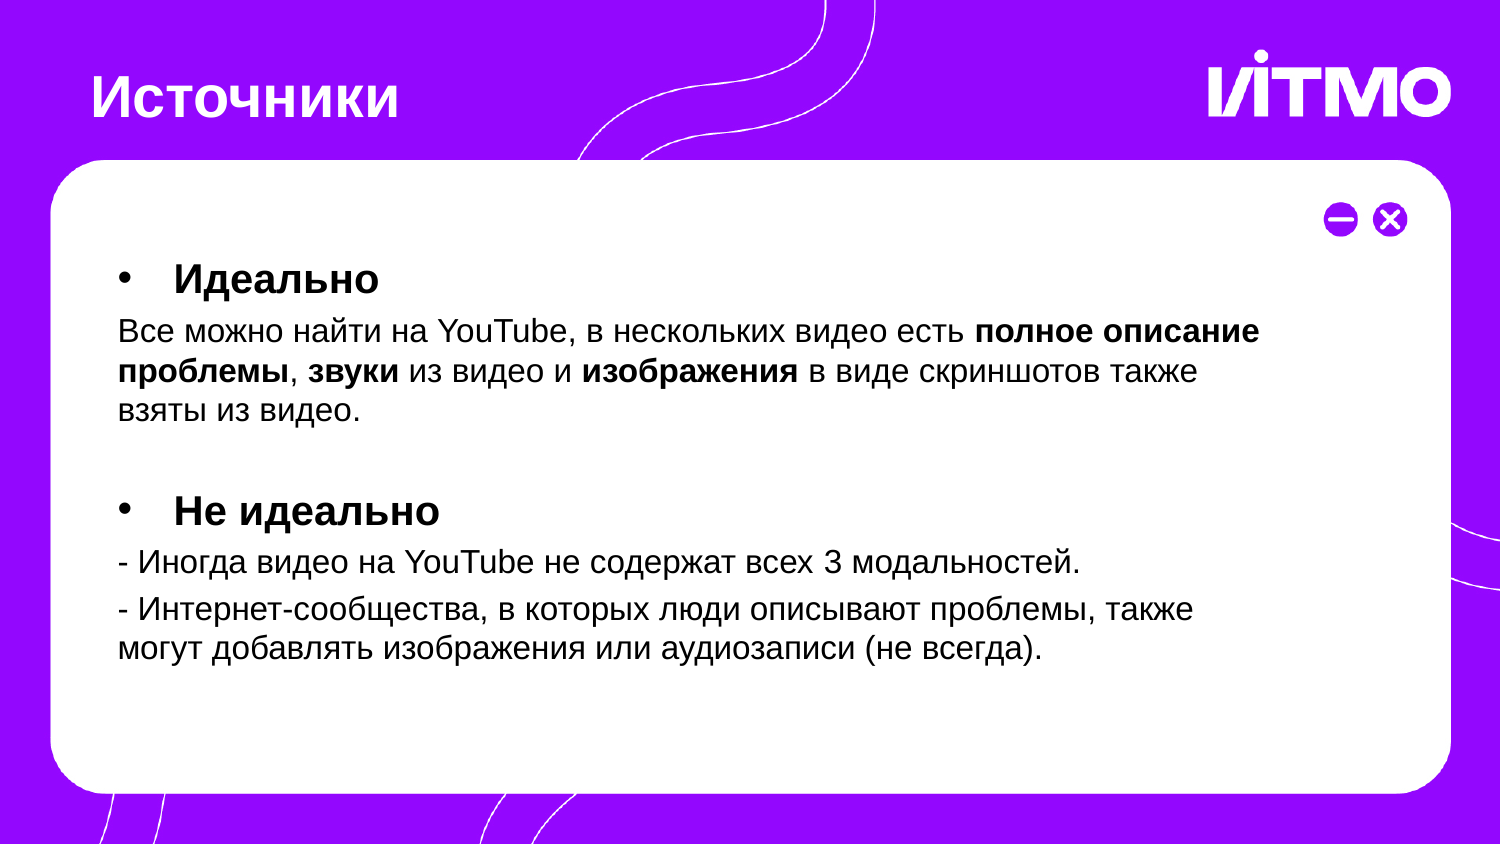

# Источники
Идеально
Все можно найти на YouTube, в нескольких видео есть полное описание проблемы, звуки из видео и изображения в виде скриншотов также взяты из видео.

Не идеально
- Иногда видео на YouTube не содержат всех 3 модальностей.
- Интернет-сообщества, в которых люди описывают проблемы, также могут добавлять изображения или аудиозаписи (не всегда).